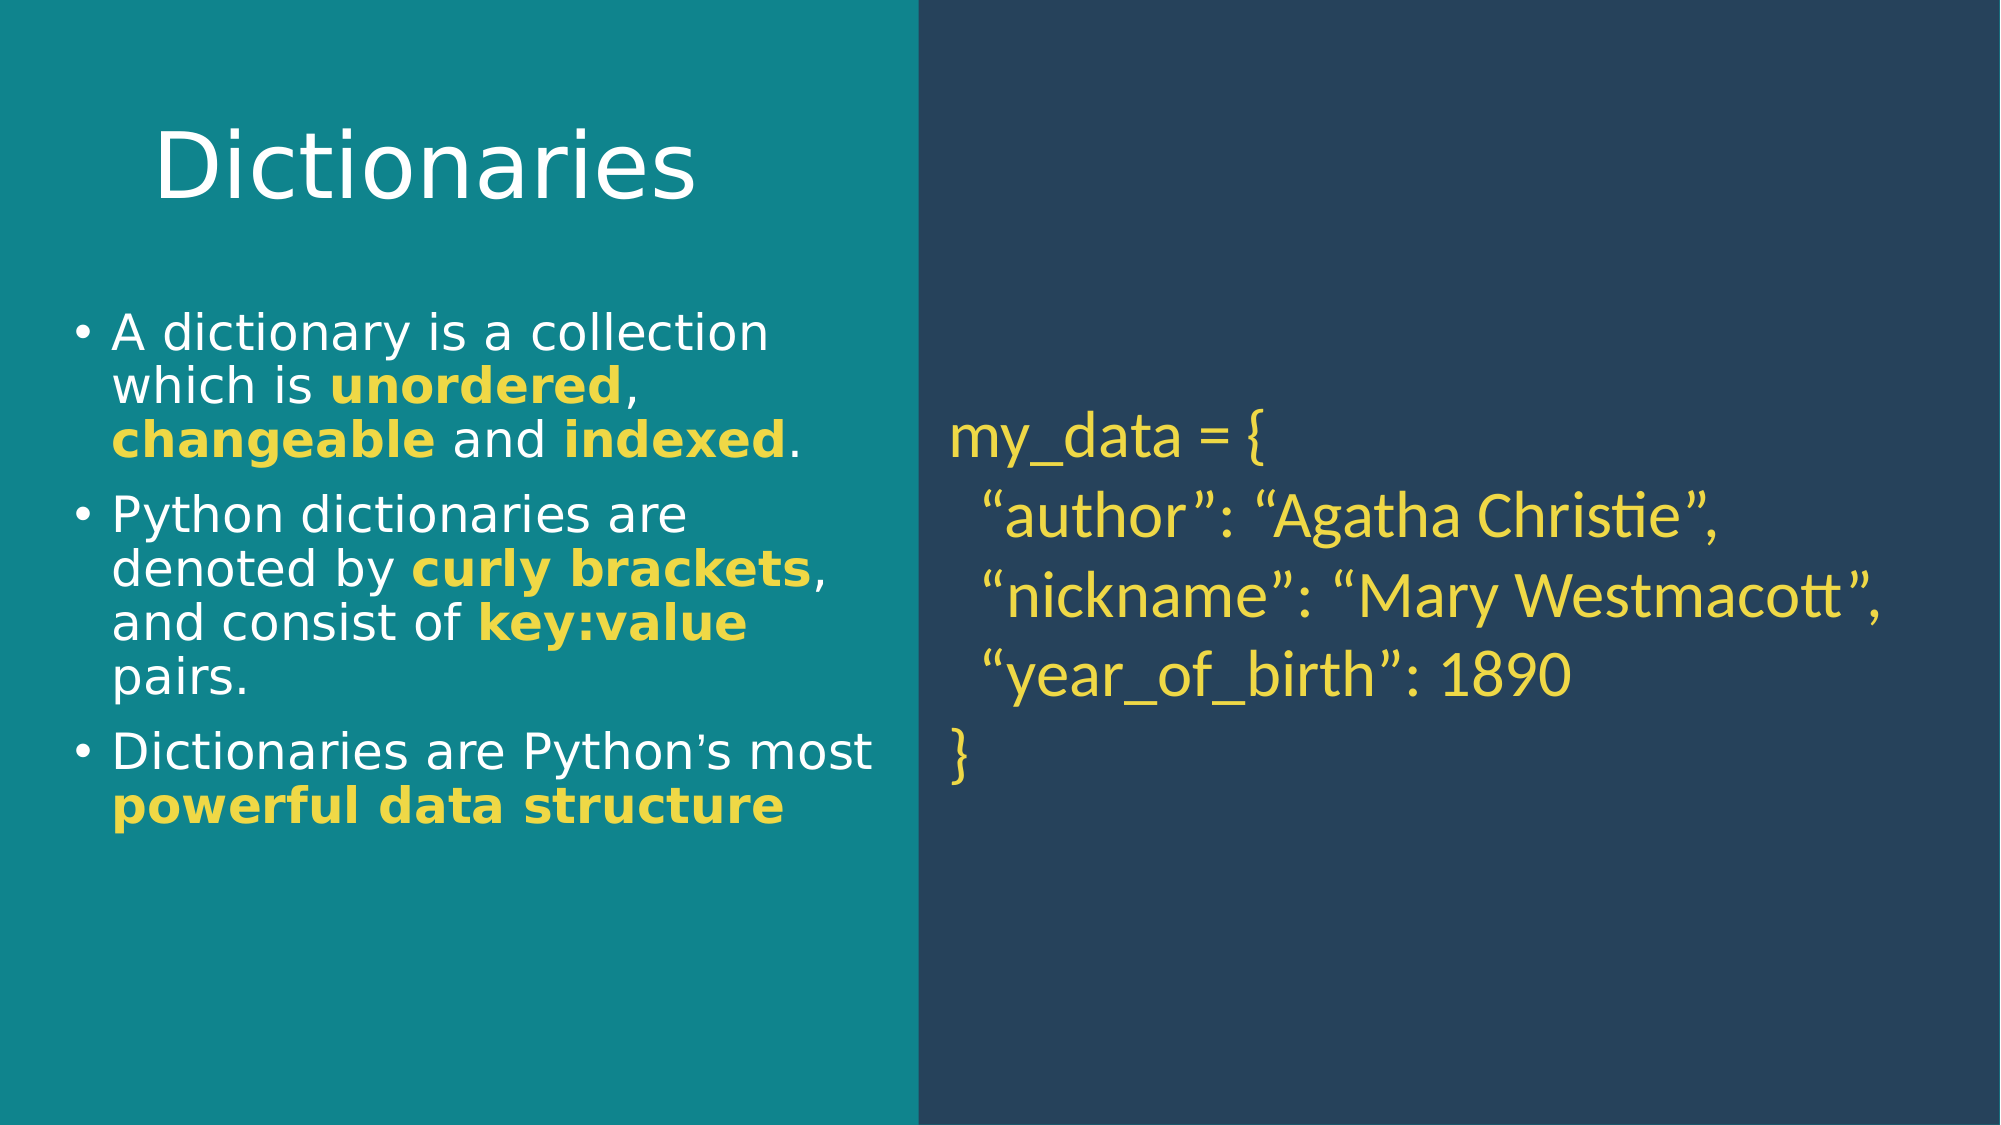

# Dictionaries
A dictionary is a collection which is unordered, changeable and indexed.
Python dictionaries are denoted by curly brackets, and consist of key:value pairs.
Dictionaries are Python’s most powerful data structure
my_data = {
  “author”: “Agatha Christie”,
  “nickname”: “Mary Westmacott”,
  “year_of_birth”: 1890
}